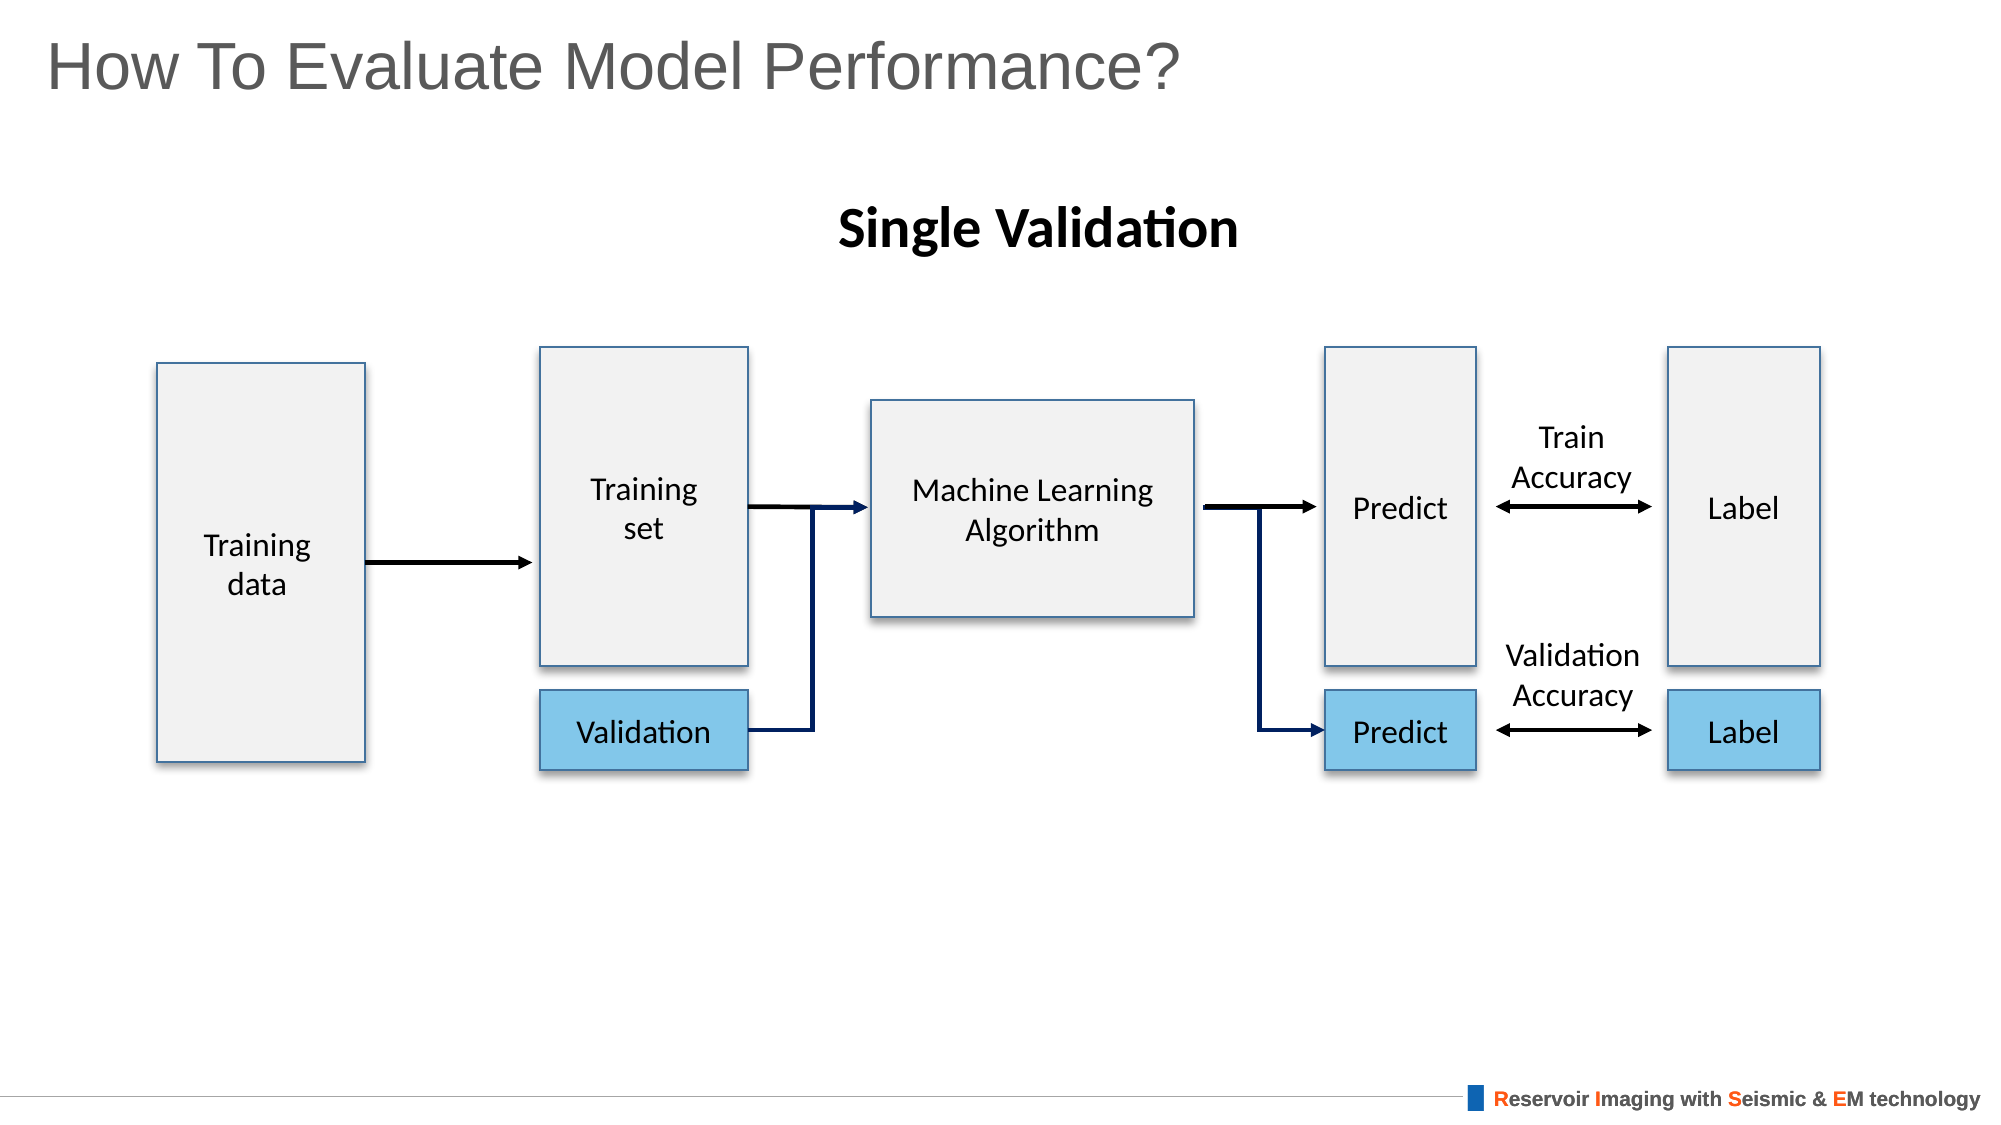

# How To Evaluate Model Performance?
Single Validation
Training
set
Predict
Label
Training
data
Machine Learning Algorithm
Train
Accuracy
Validation
Accuracy
Validation
Predict
Label